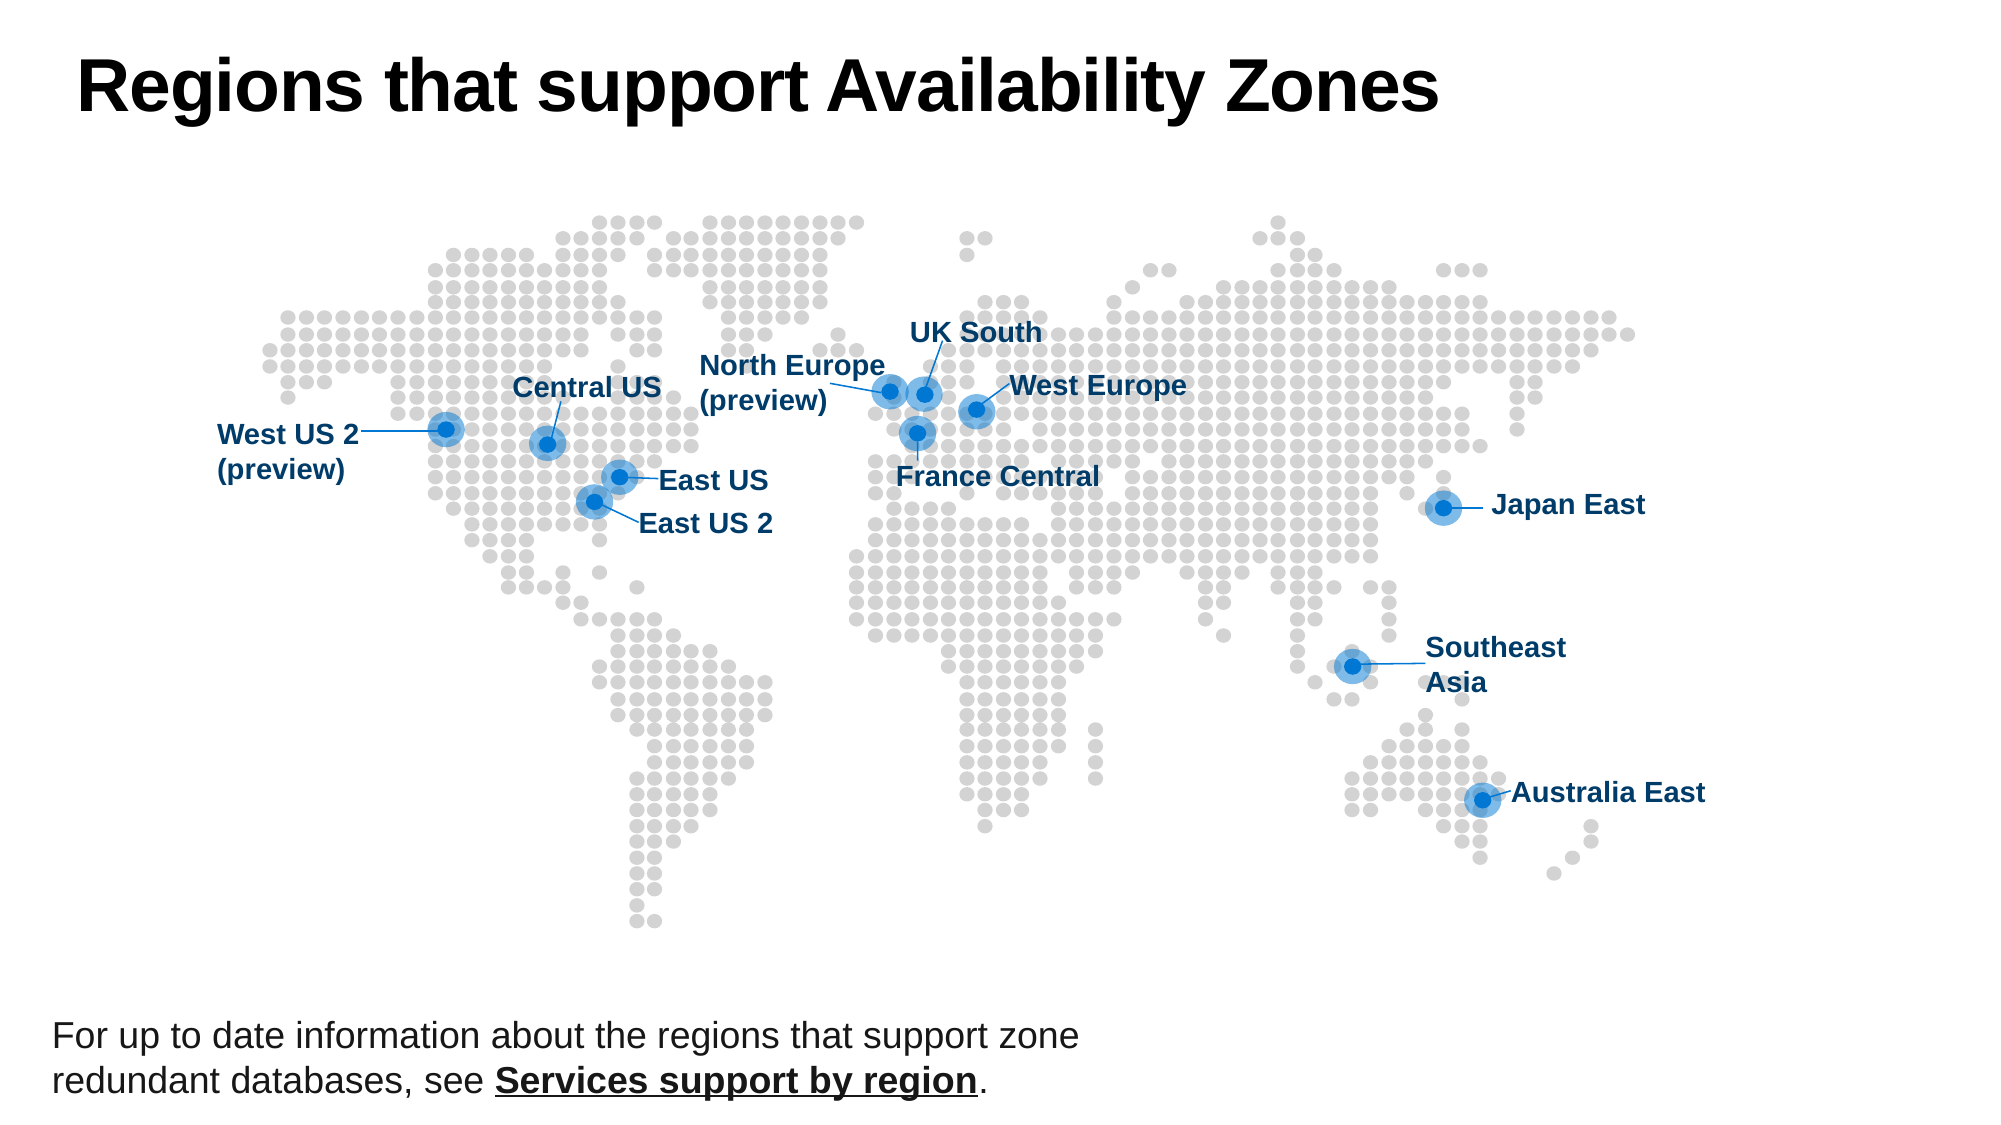

Regions that support Availability Zones

UK South
North Europe (preview)
West Europe
Central US
West US 2 (preview)
France Central
East US
Japan East
East US 2
Southeast Asia
Australia East
For up to date information about the regions that support zone redundant databases, see Services support by region.